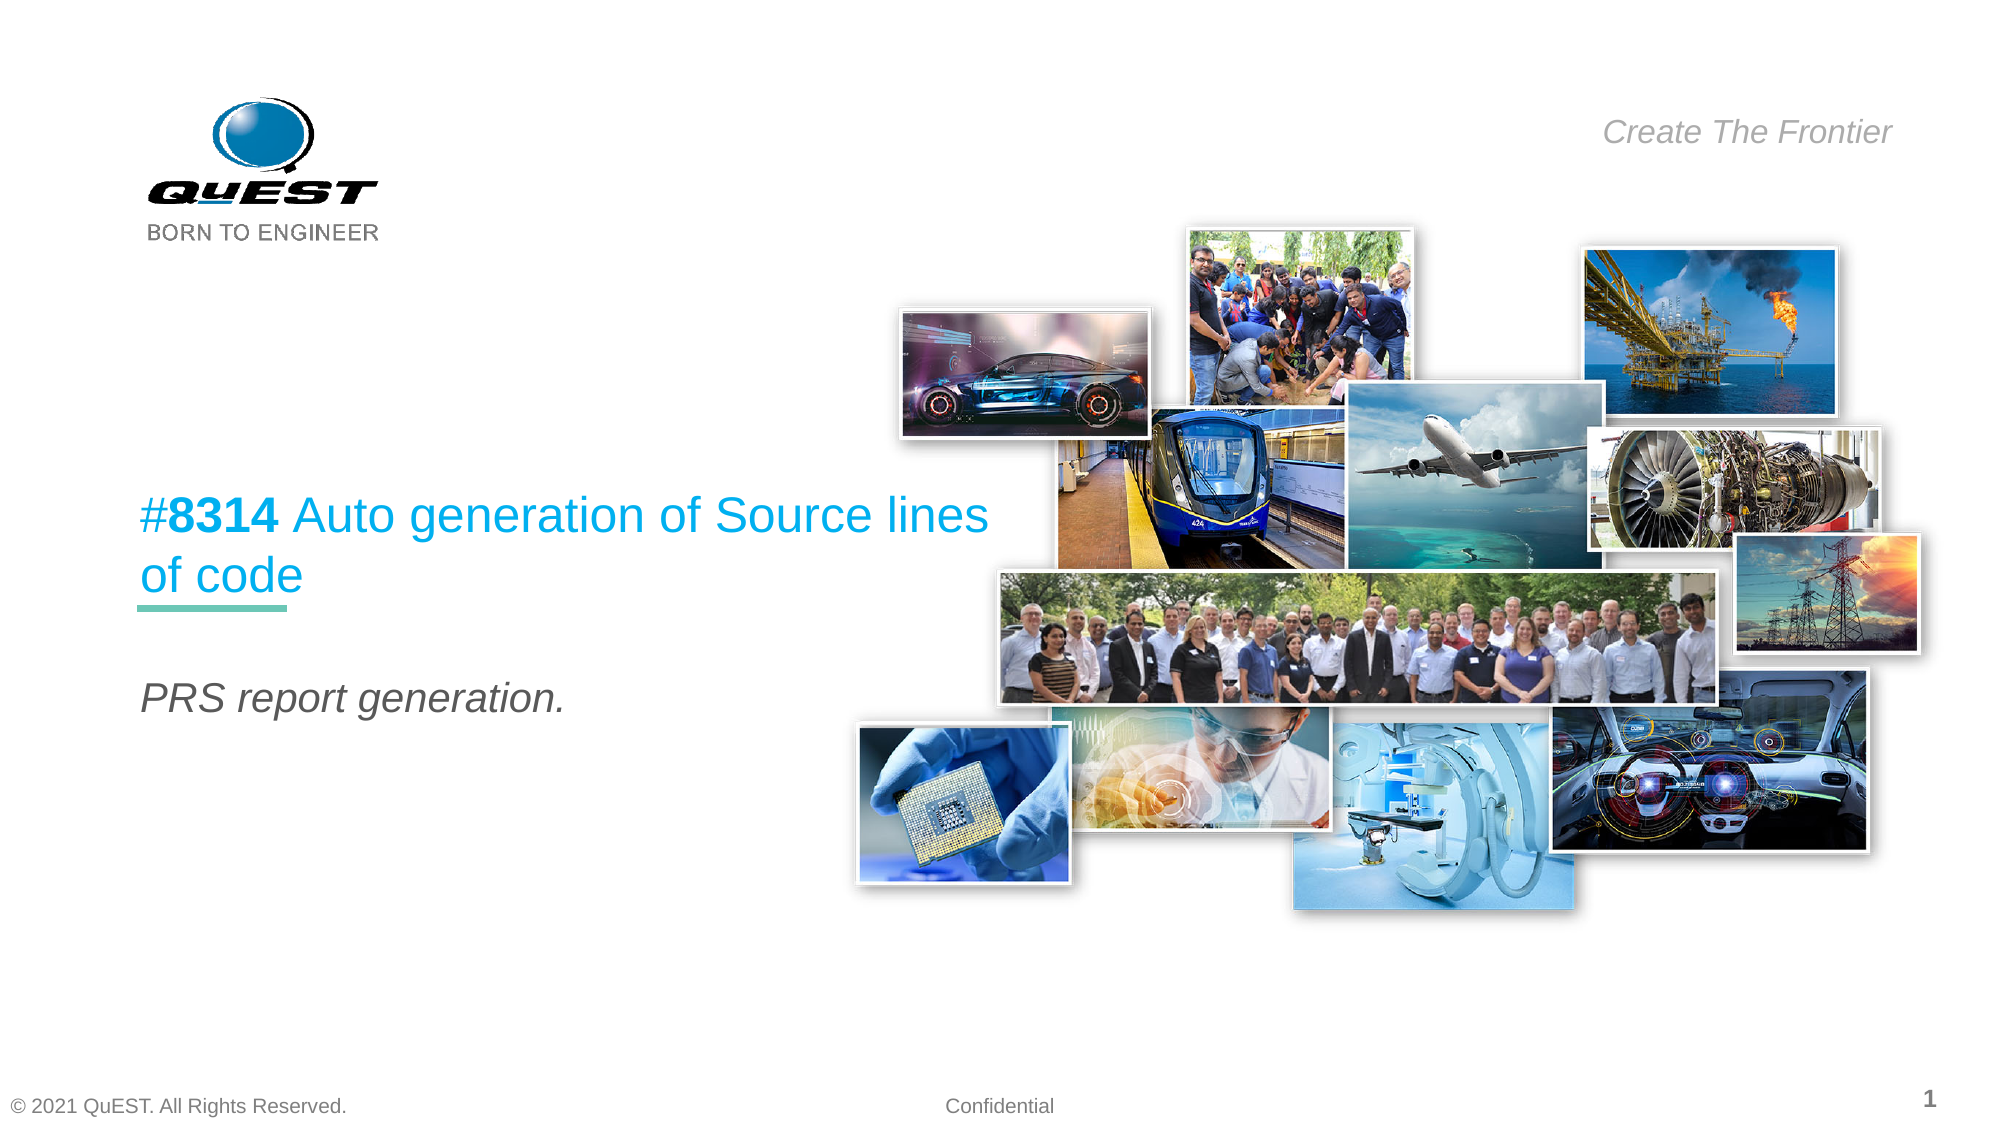

# #8314 Auto generation of Source lines of code
PRS report generation.